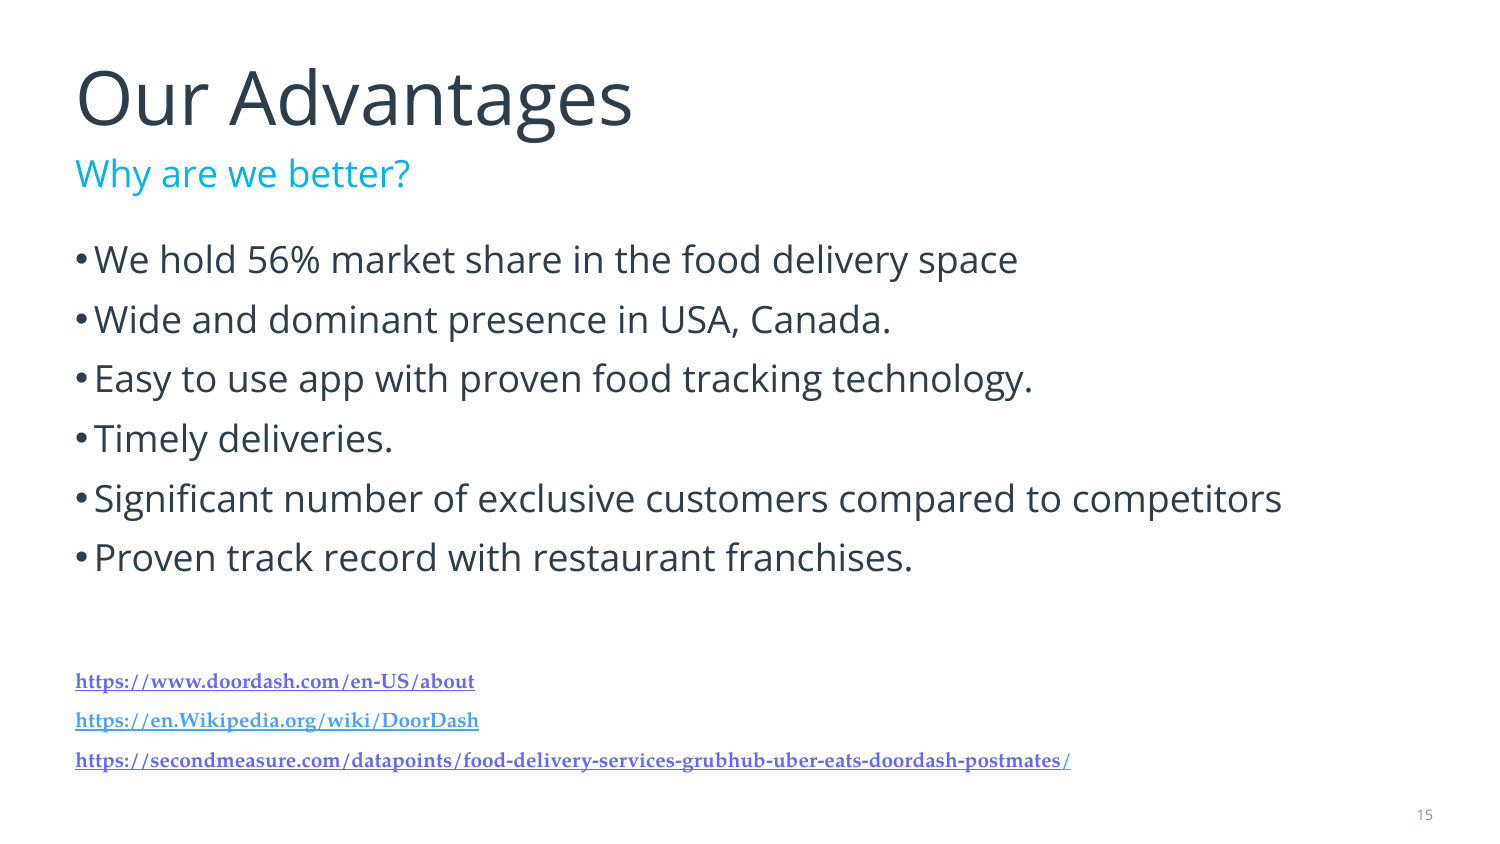

# Our Advantages
Why are we better?
We hold 56% market share in the food delivery space
Wide and dominant presence in USA, Canada.
Easy to use app with proven food tracking technology.
Timely deliveries.
Significant number of exclusive customers compared to competitors
Proven track record with restaurant franchises.

https://www.doordash.com/en-US/about
https://en.Wikipedia.org/wiki/DoorDash
https://secondmeasure.com/datapoints/food-delivery-services-grubhub-uber-eats-doordash-postmates/

15